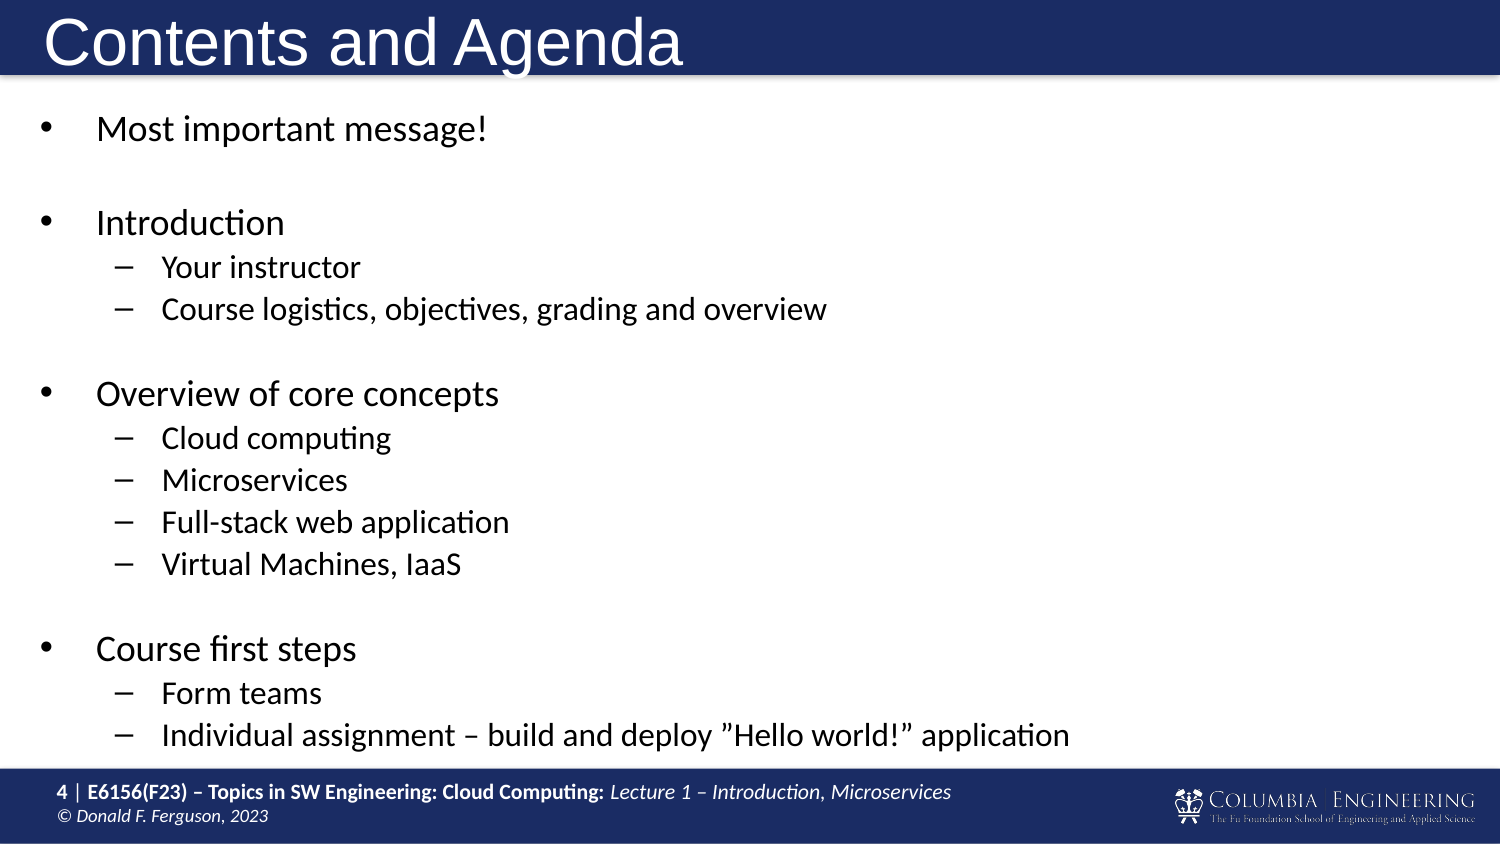

# Contents and Agenda
Most important message!

Introduction
Your instructor
Course logistics, objectives, grading and overview
Overview of core concepts
Cloud computing
Microservices
Full-stack web application
Virtual Machines, IaaS
Course first steps
Form teams
Individual assignment – build and deploy ”Hello world!” application